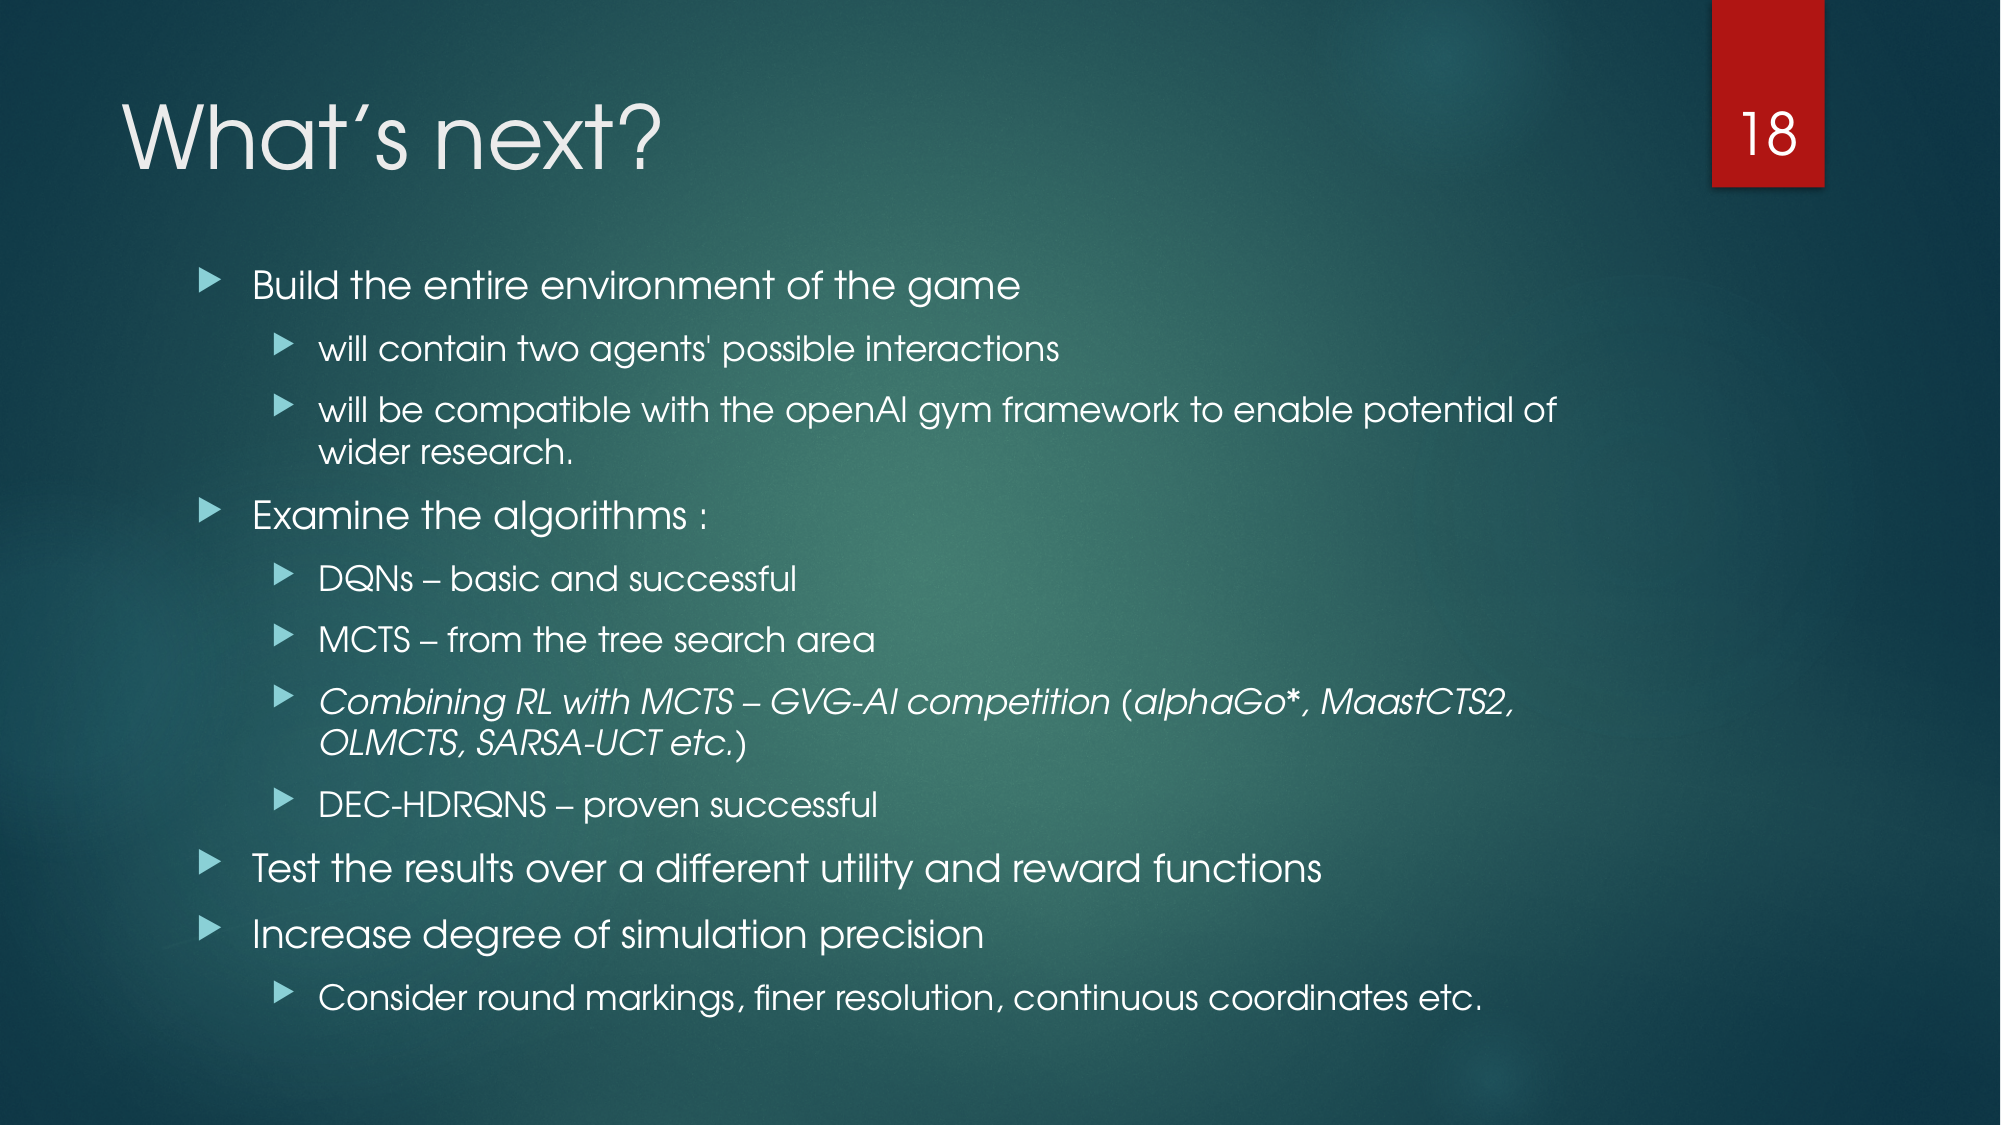

18
# What’s next?
Build the entire environment of the game
will contain two agents' possible interactions
will be compatible with the openAI gym framework to enable potential of wider research.
Examine the algorithms :
DQNs – basic and successful
MCTS – from the tree search area
Combining RL with MCTS – GVG-AI competition (alphaGo*, MaastCTS2, OLMCTS, SARSA-UCT etc.)
DEC-HDRQNS – proven successful
Test the results over a different utility and reward functions
Increase degree of simulation precision
Consider round markings, finer resolution, continuous coordinates etc.